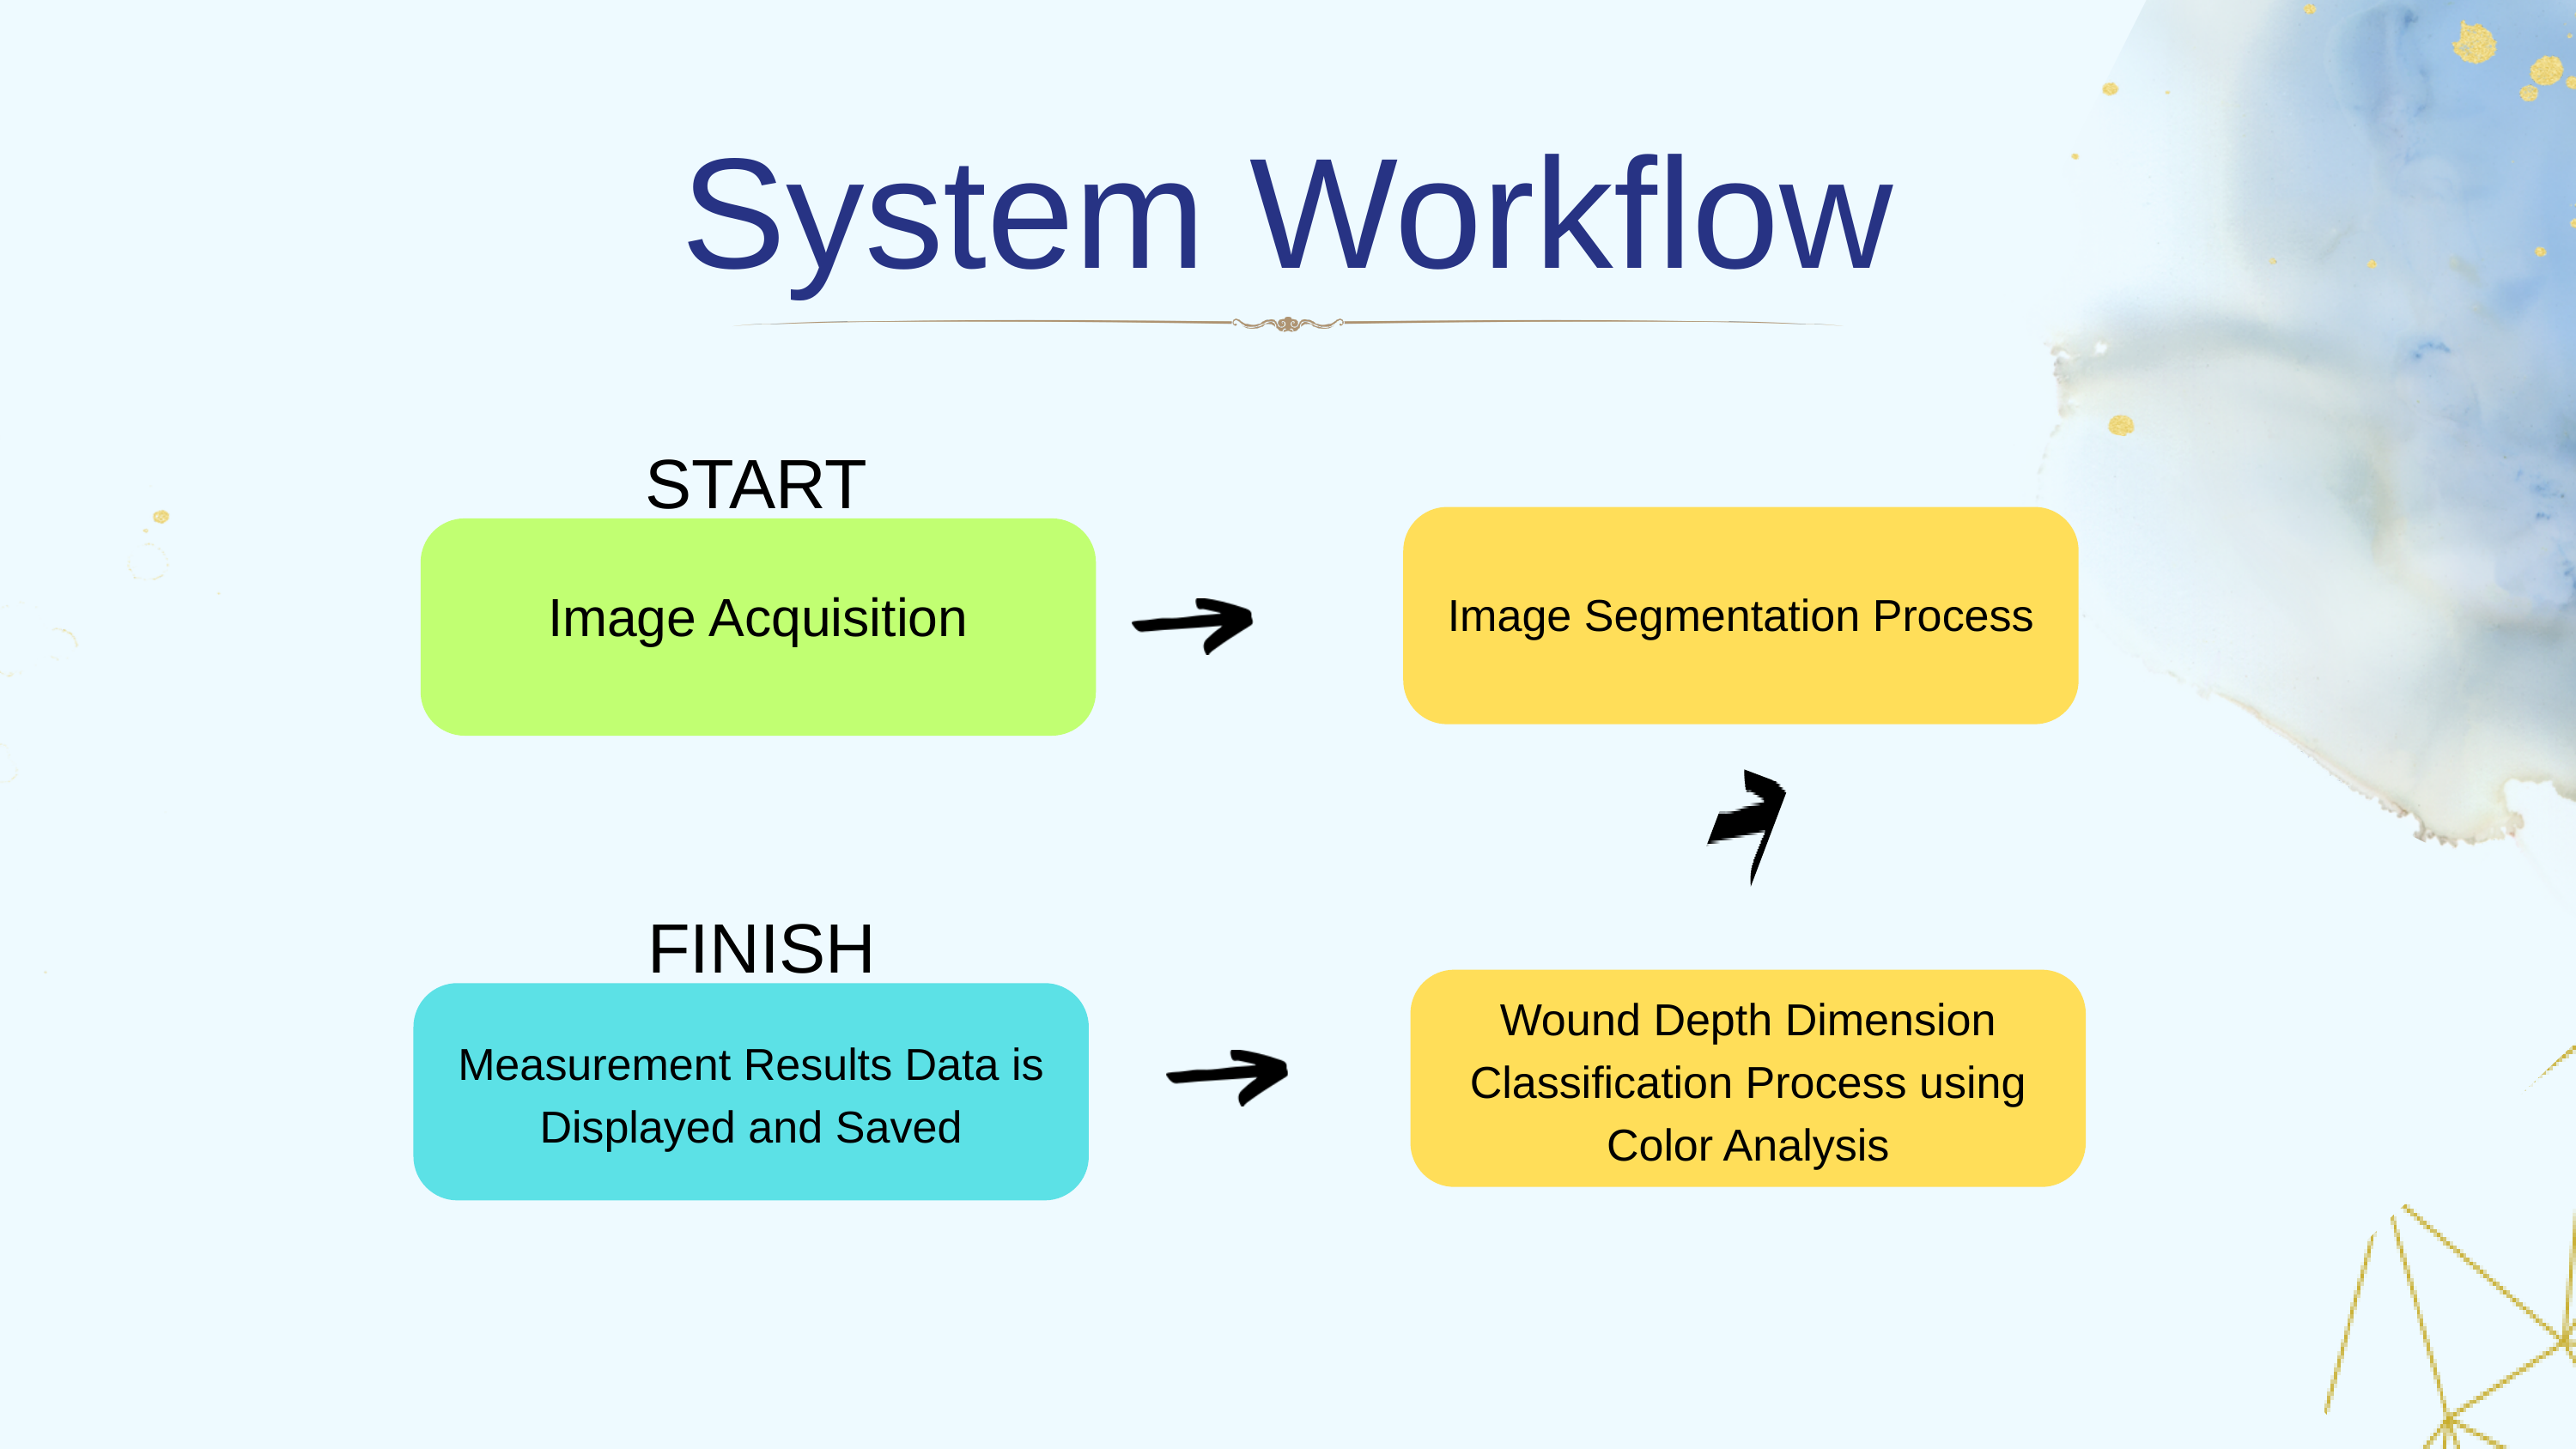

System Workflow

START

Image Acquisition
Image Segmentation Process

FINISH

Wound Depth Dimension Classification Process using Color Analysis

Measurement Results Data is Displayed and Saved